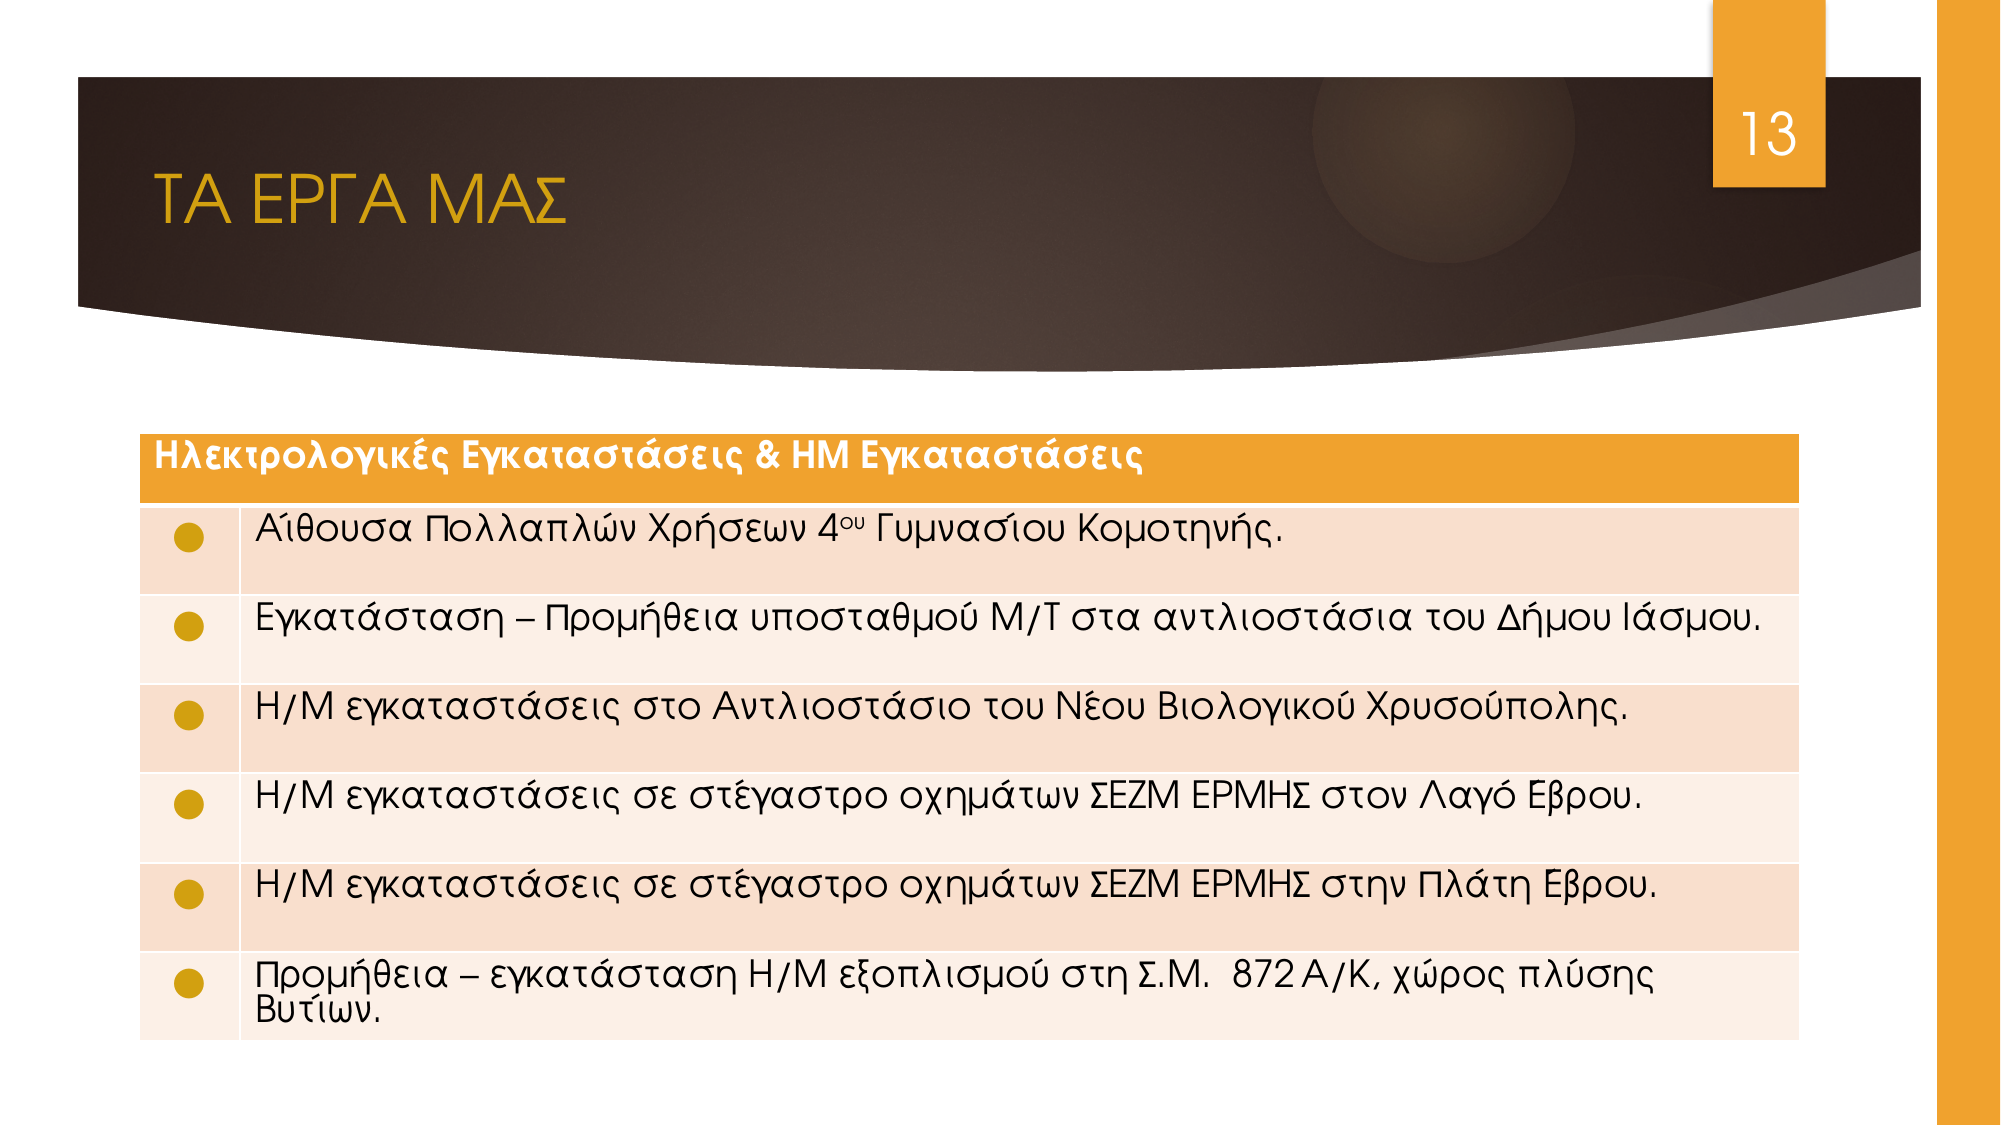

# ΤΑ ΕΡΓΑ ΜΑΣ
13
| Ηλεκτρολογικές Εγκαταστάσεις & ΗΜ Εγκαταστάσεις |  |
| --- | --- |
| ● | Αίθουσα Πολλαπλών Χρήσεων 4ου Γυμνασίου Κομοτηνής. |
| ● | Εγκατάσταση – Προμήθεια υποσταθμού Μ/T στα αντλιοστάσια του Δήμου Ιάσμου. |
| ● | Η/Μ εγκαταστάσεις στο Αντλιοστάσιο του Νέου Βιολογικού Χρυσούπολης. |
| ● | Η/Μ εγκαταστάσεις σε στέγαστρο οχημάτων ΣΕΖΜ ΕΡΜΗΣ στον Λαγό Έβρου. |
| ● | Η/Μ εγκαταστάσεις σε στέγαστρο οχημάτων ΣΕΖΜ ΕΡΜΗΣ στην Πλάτη Έβρου. |
| ● | Προμήθεια – εγκατάσταση Η/Μ εξοπλισμού στη Σ.Μ. 872 Α/Κ, χώρος πλύσης Βυτίων. |